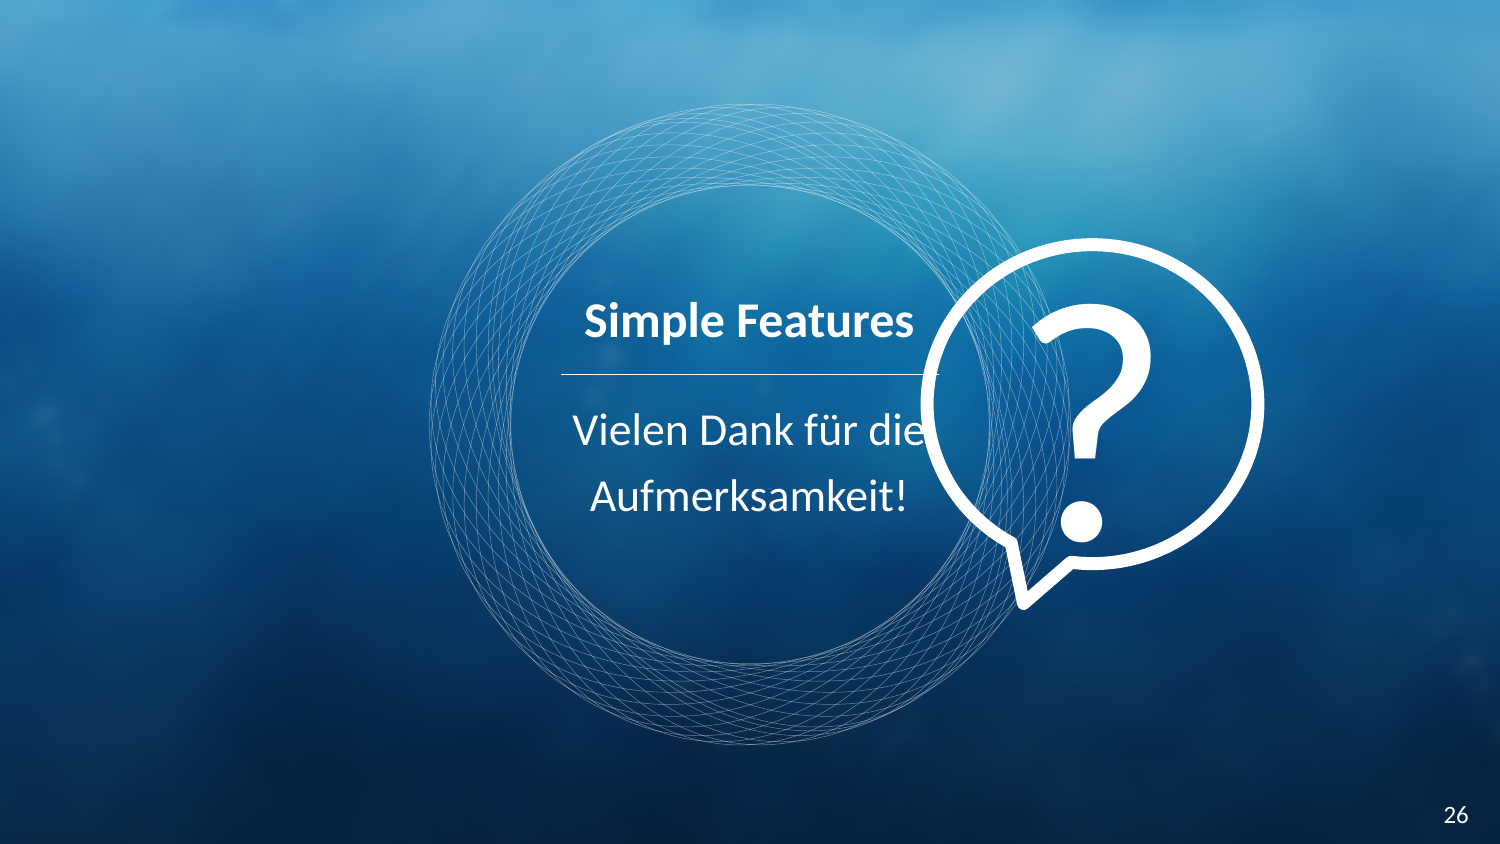

?

Simple Features
Vielen Dank für die Aufmerksamkeit!
26